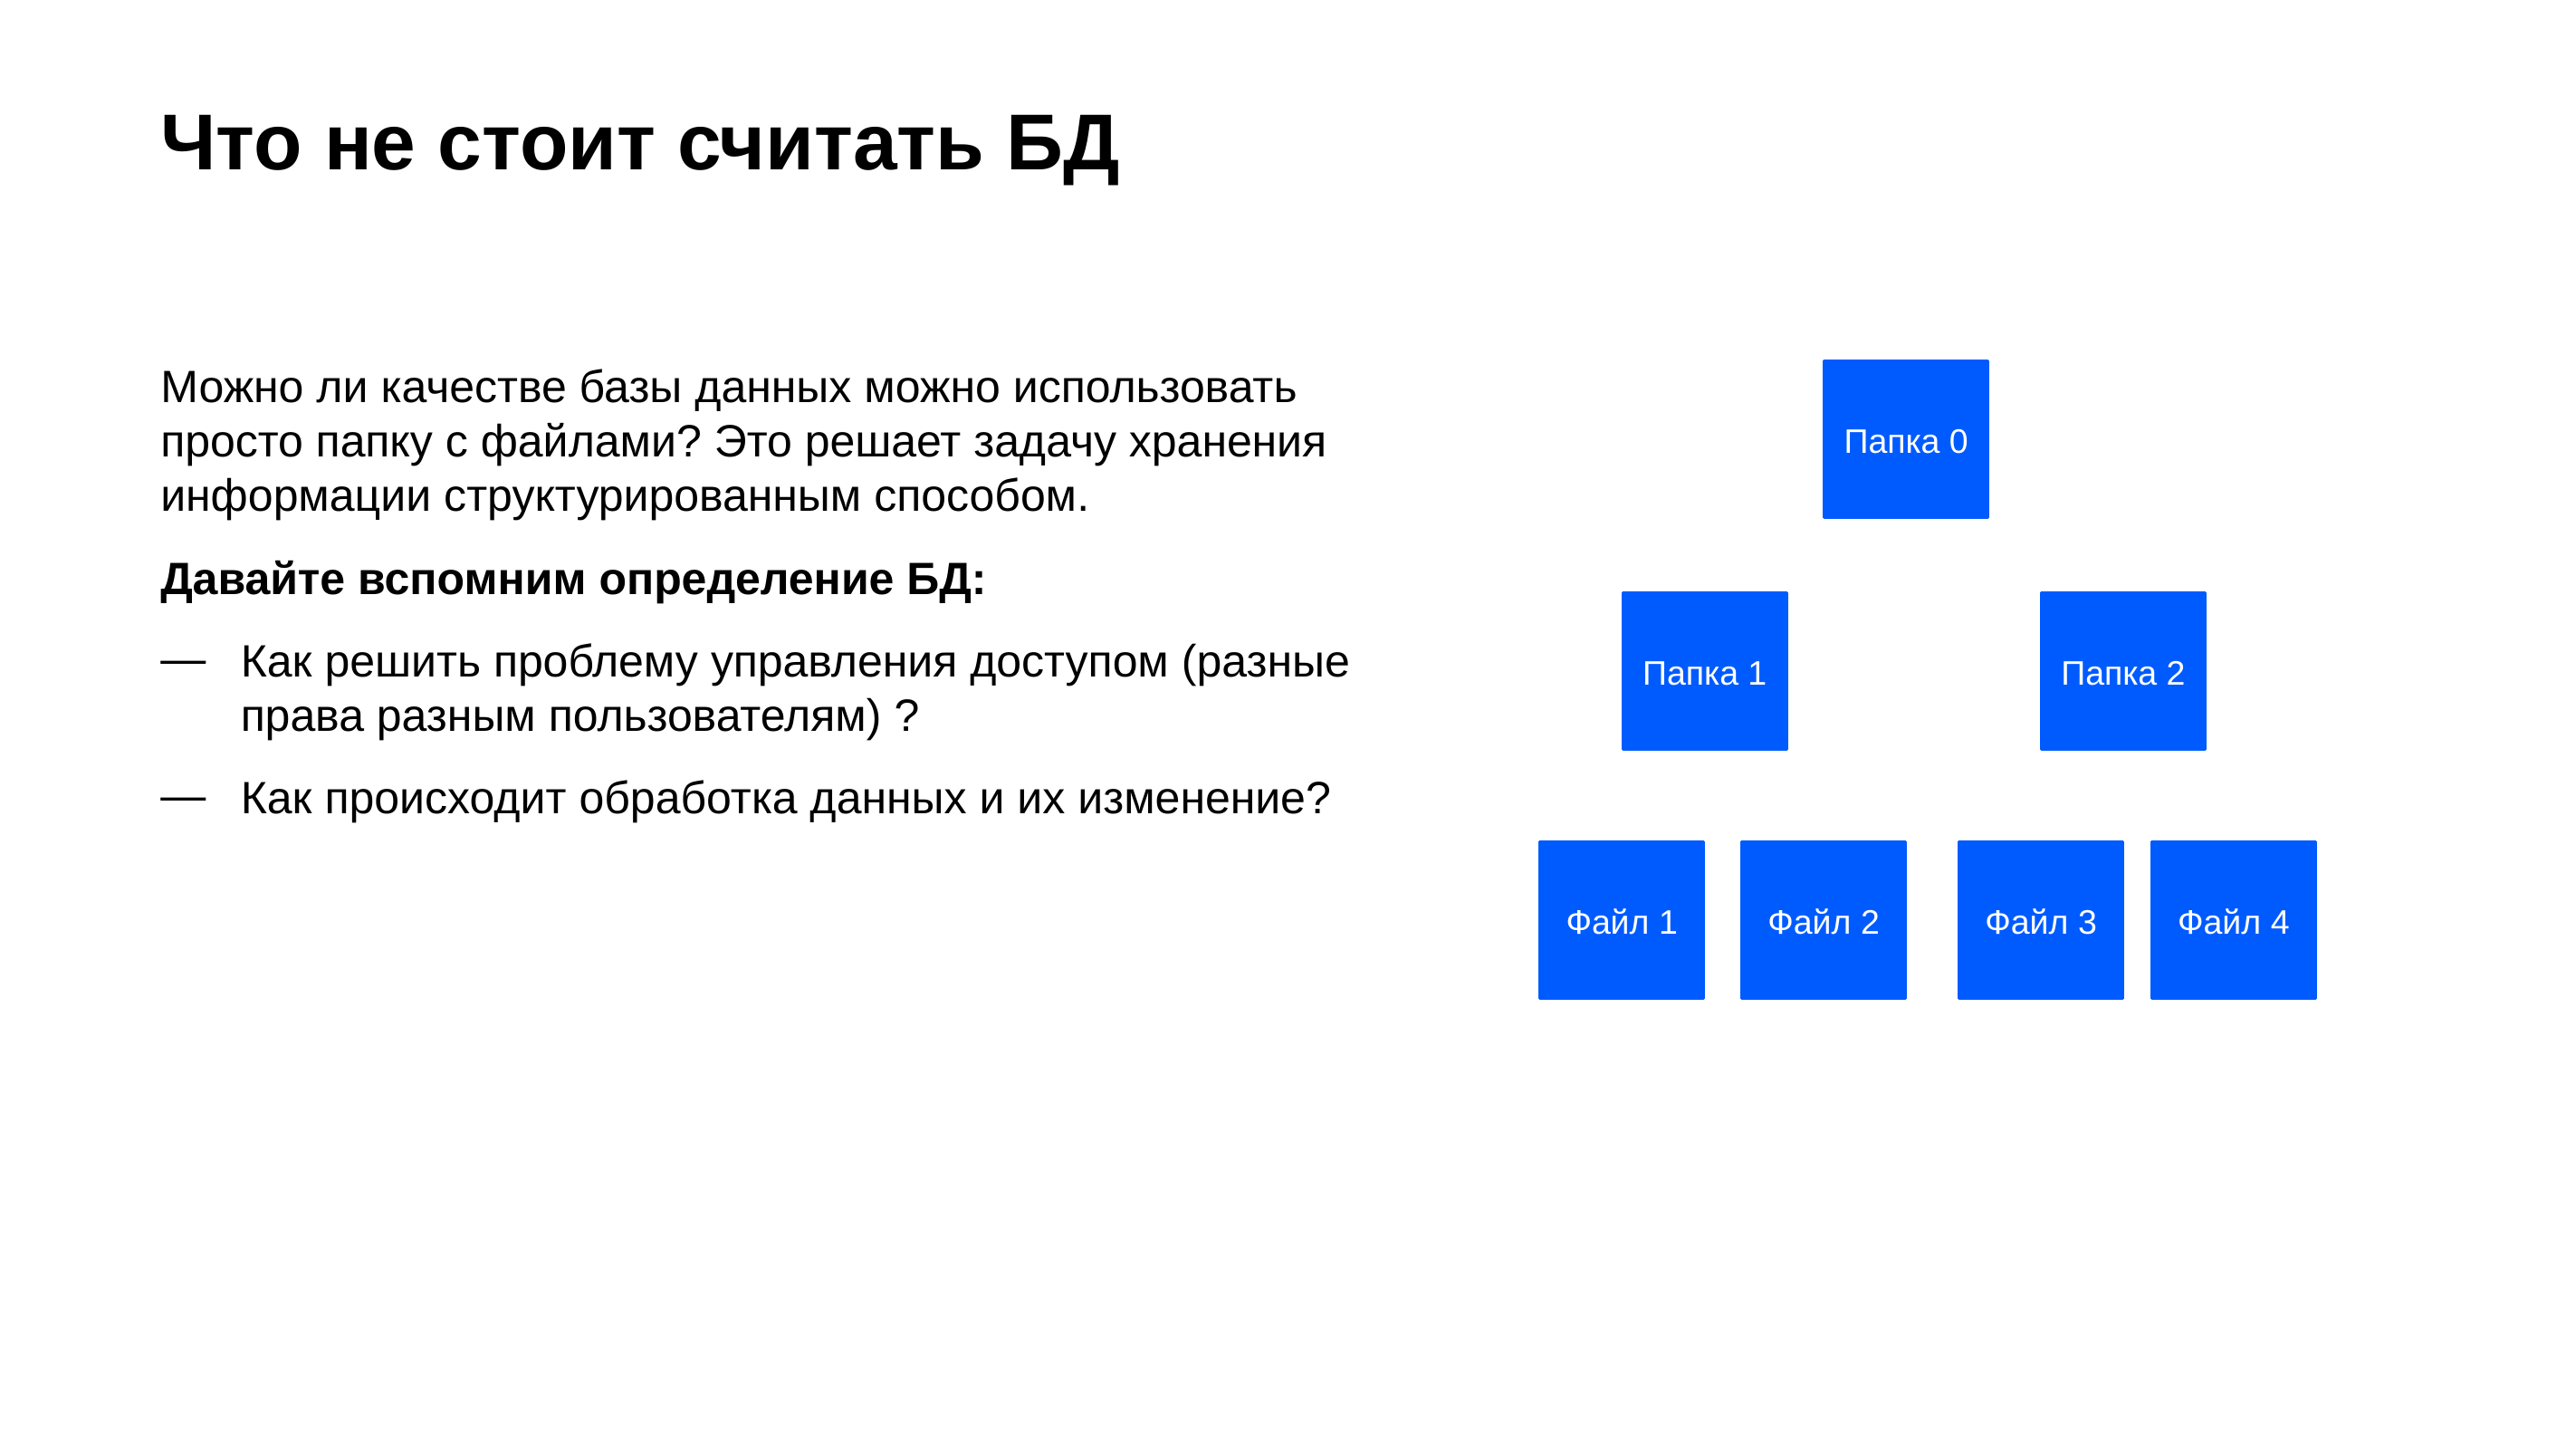

# Что не стоит считать БД

Можно ли качестве базы данных можно использовать просто папку с файлами? Это решает задачу хранения информации структурированным способом.
Давайте вспомним определение БД:
Как решить проблему управления доступом (разные права разным пользователям) ?
Как происходит обработка данных и их изменение?
Папка 0
Папка 2
Папка 1
Файл 1
Файл 2
Файл 3
Файл 4
21